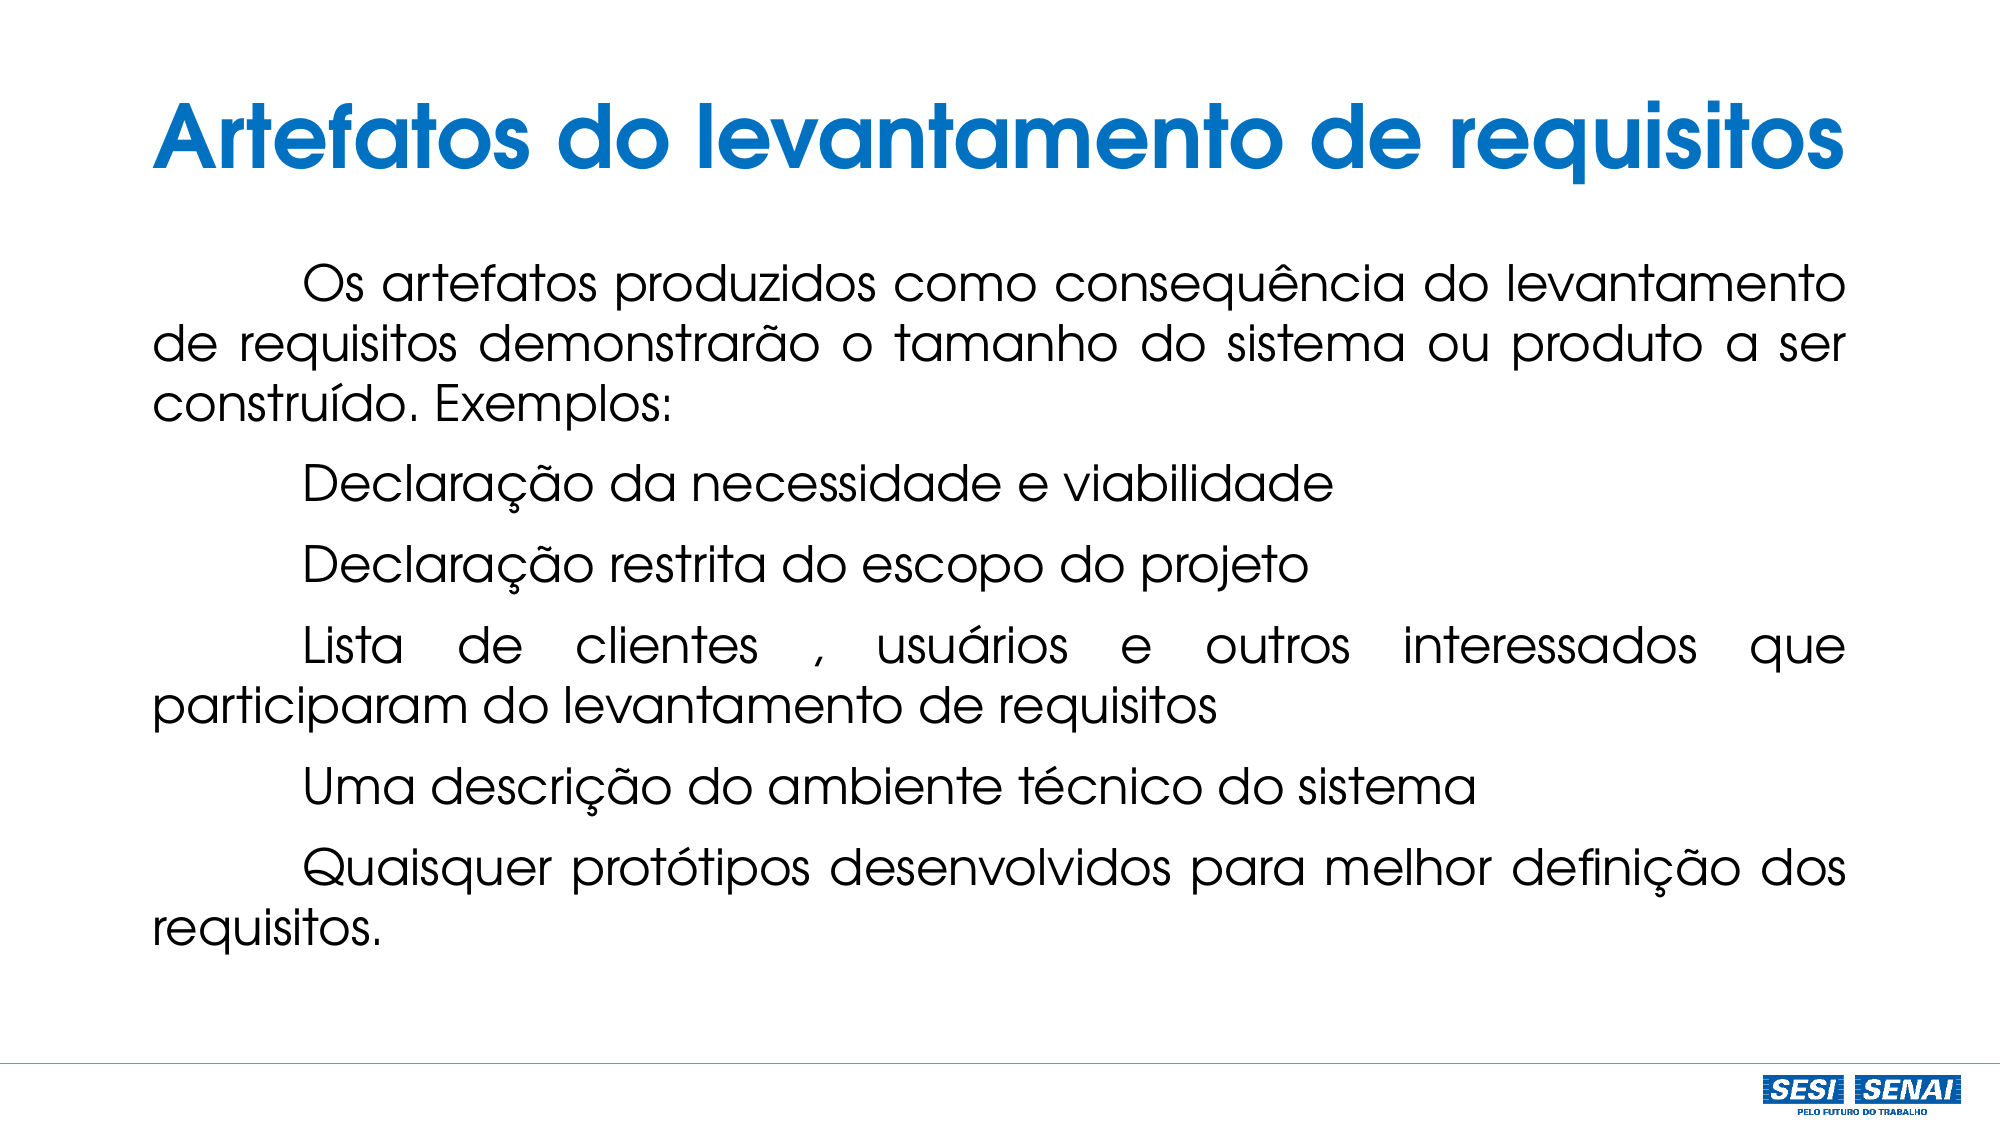

# Artefatos do levantamento de requisitos
	Os artefatos produzidos como consequência do levantamento de requisitos demonstrarão o tamanho do sistema ou produto a ser construído. Exemplos:
	Declaração da necessidade e viabilidade
	Declaração restrita do escopo do projeto
	Lista de clientes , usuários e outros interessados que participaram do levantamento de requisitos
	Uma descrição do ambiente técnico do sistema
	Quaisquer protótipos desenvolvidos para melhor definição dos requisitos.